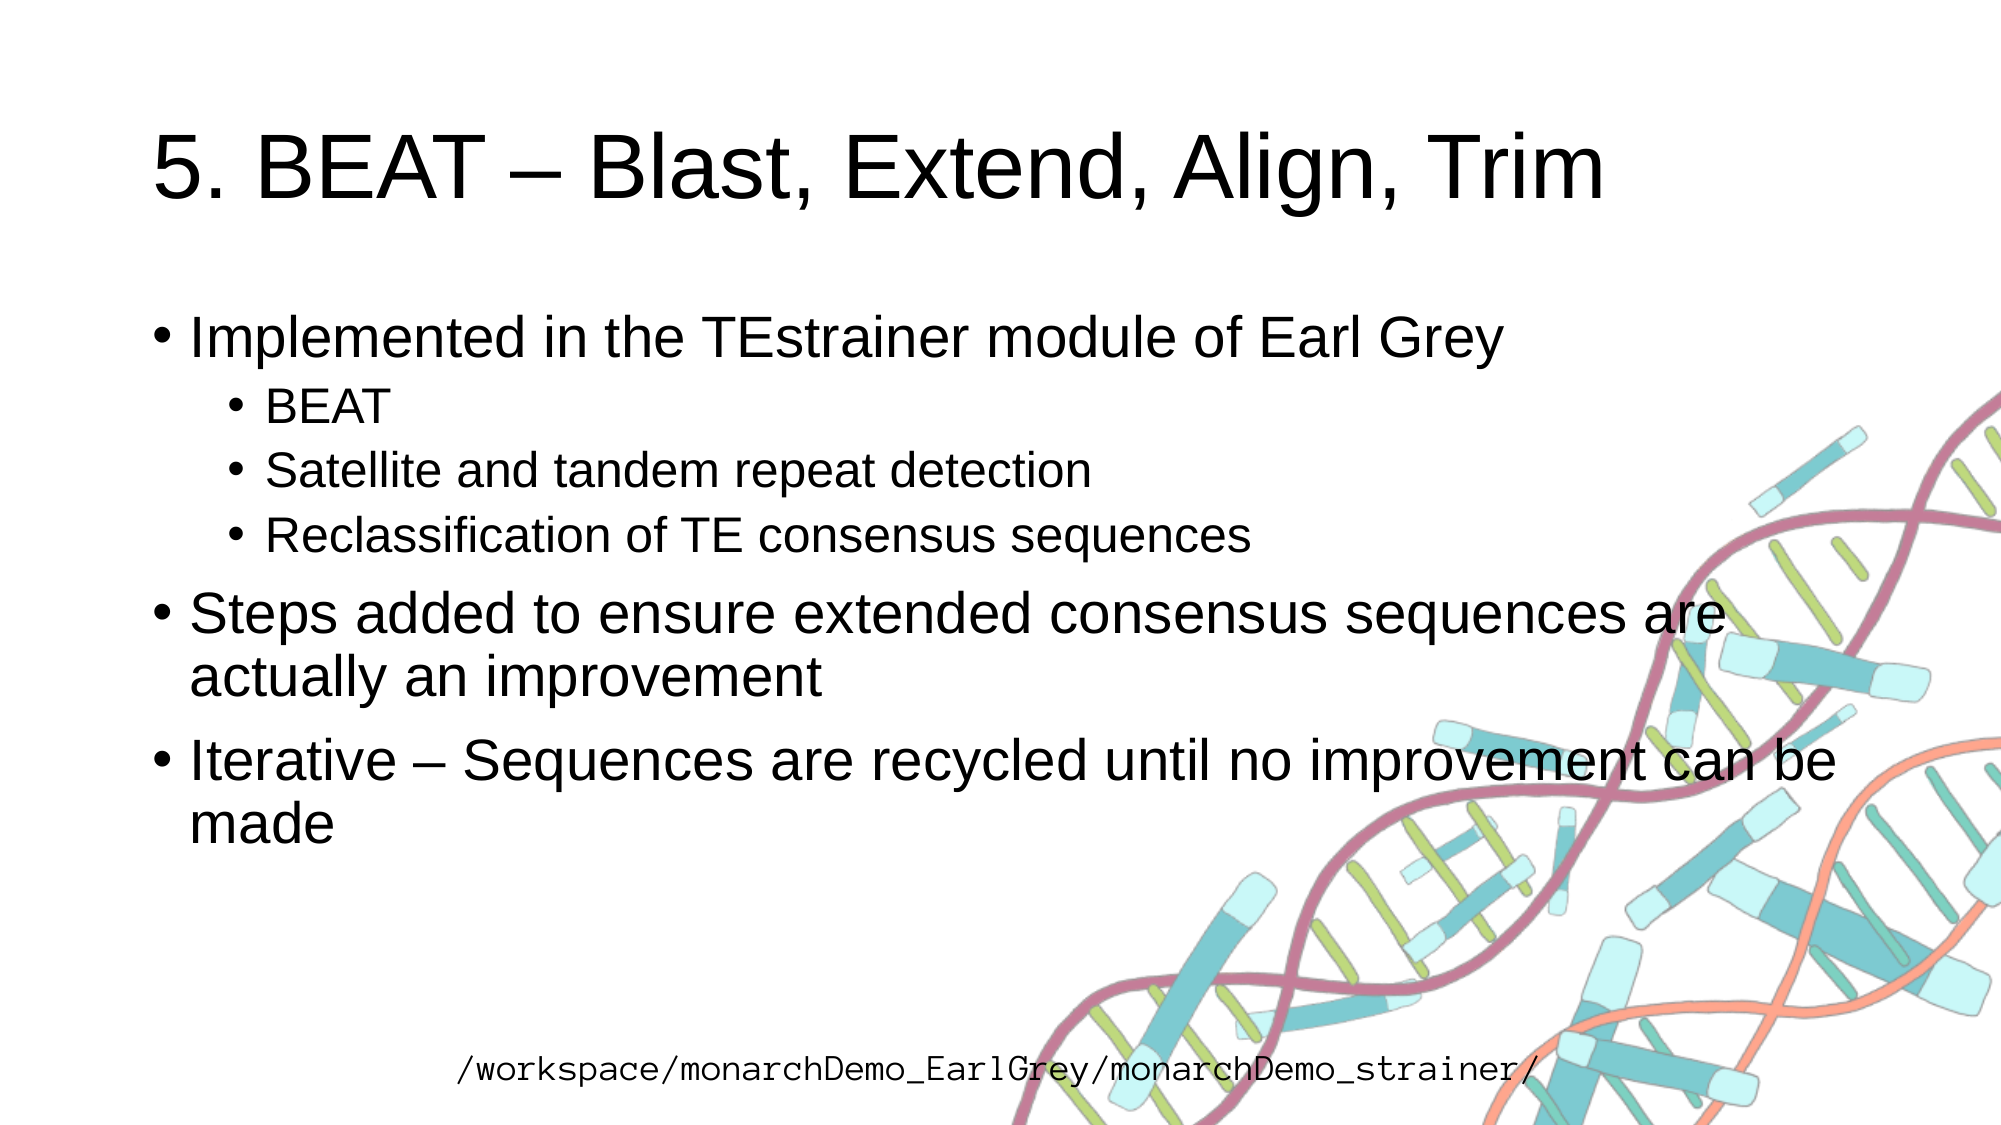

# 5. BEAT – Blast, Extend, Align, Trim
Implemented in the TEstrainer module of Earl Grey
BEAT
Satellite and tandem repeat detection
Reclassification of TE consensus sequences
Steps added to ensure extended consensus sequences are actually an improvement
Iterative – Sequences are recycled until no improvement can be made
/workspace/monarchDemo_EarlGrey/monarchDemo_strainer/